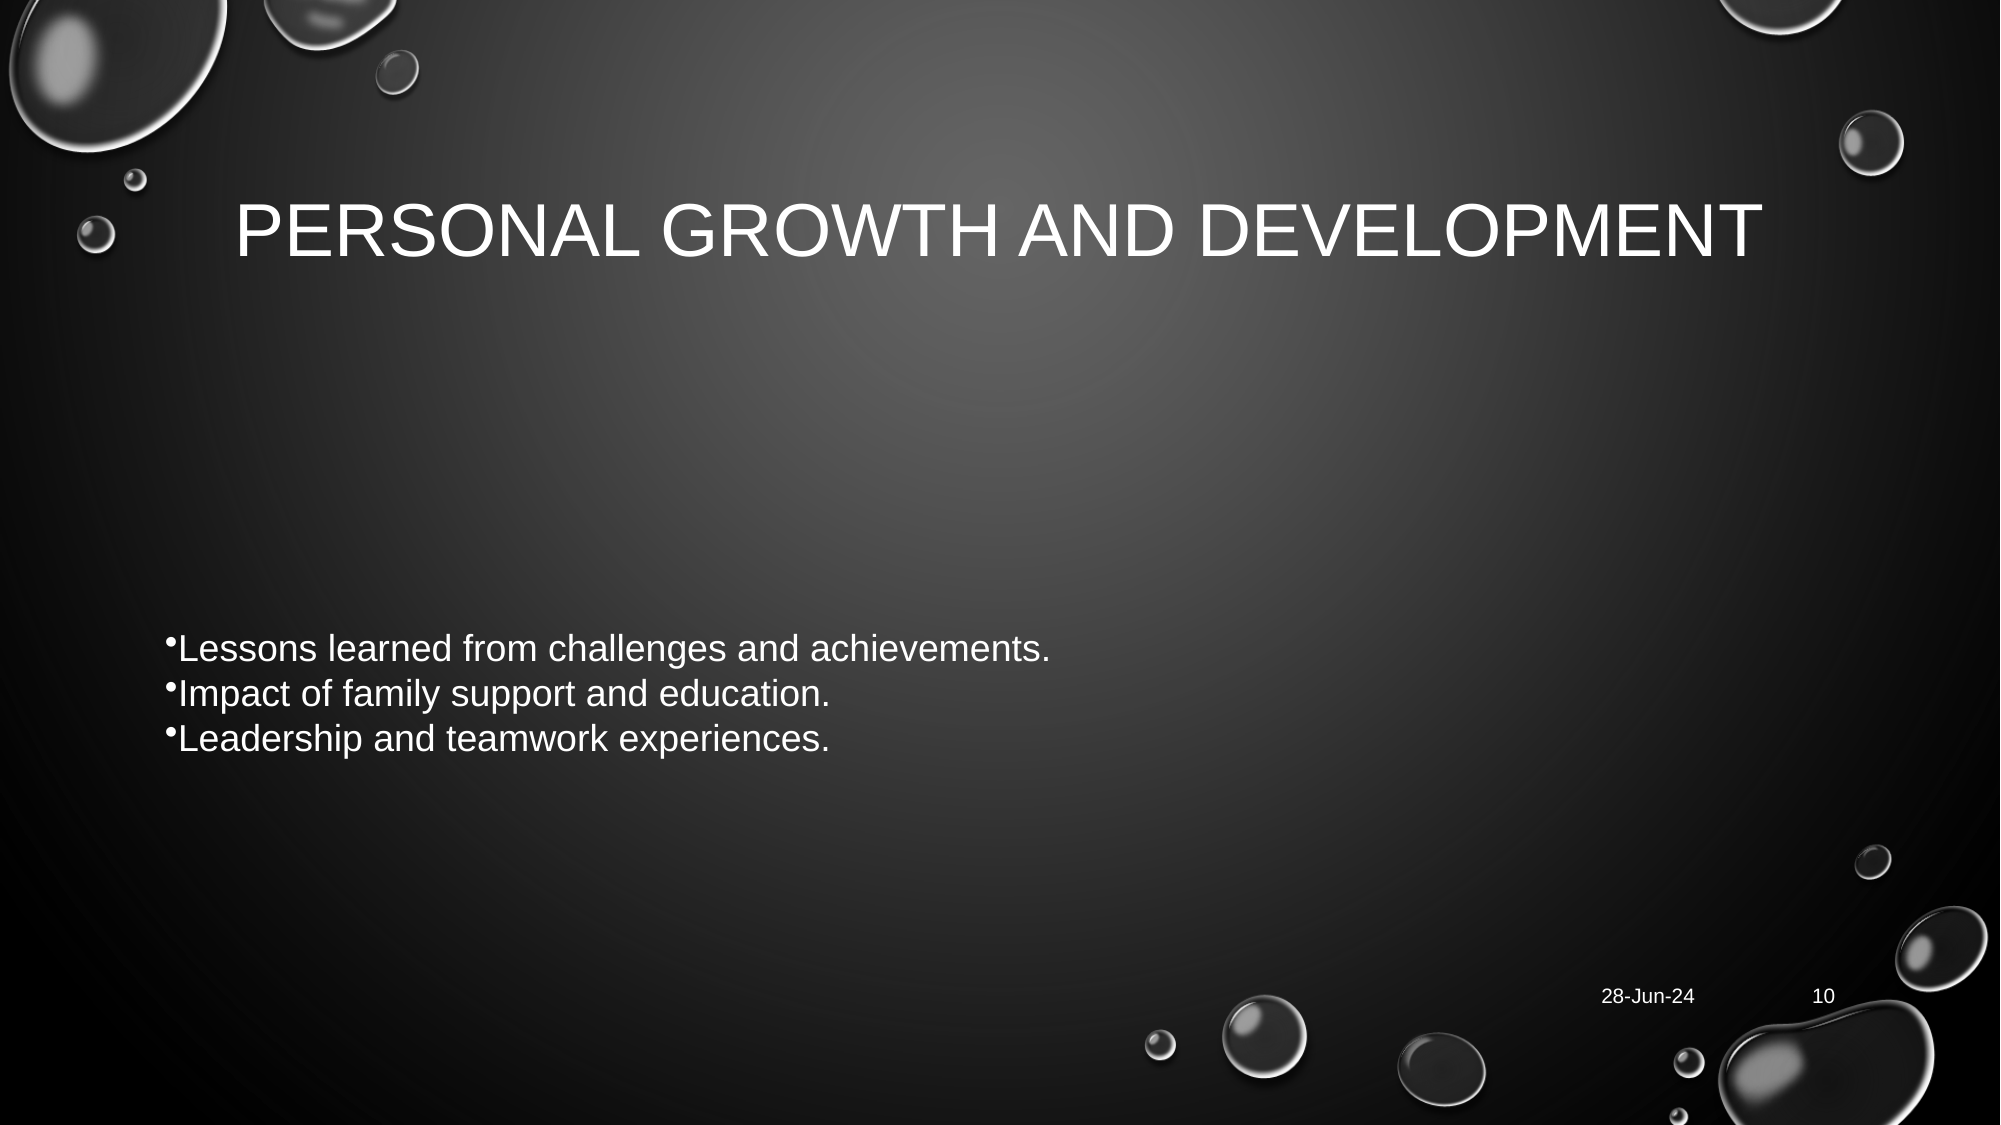

# Personal Growth and Development

Lessons learned from challenges and achievements.
Impact of family support and education.
Leadership and teamwork experiences.
28-Jun-24
10